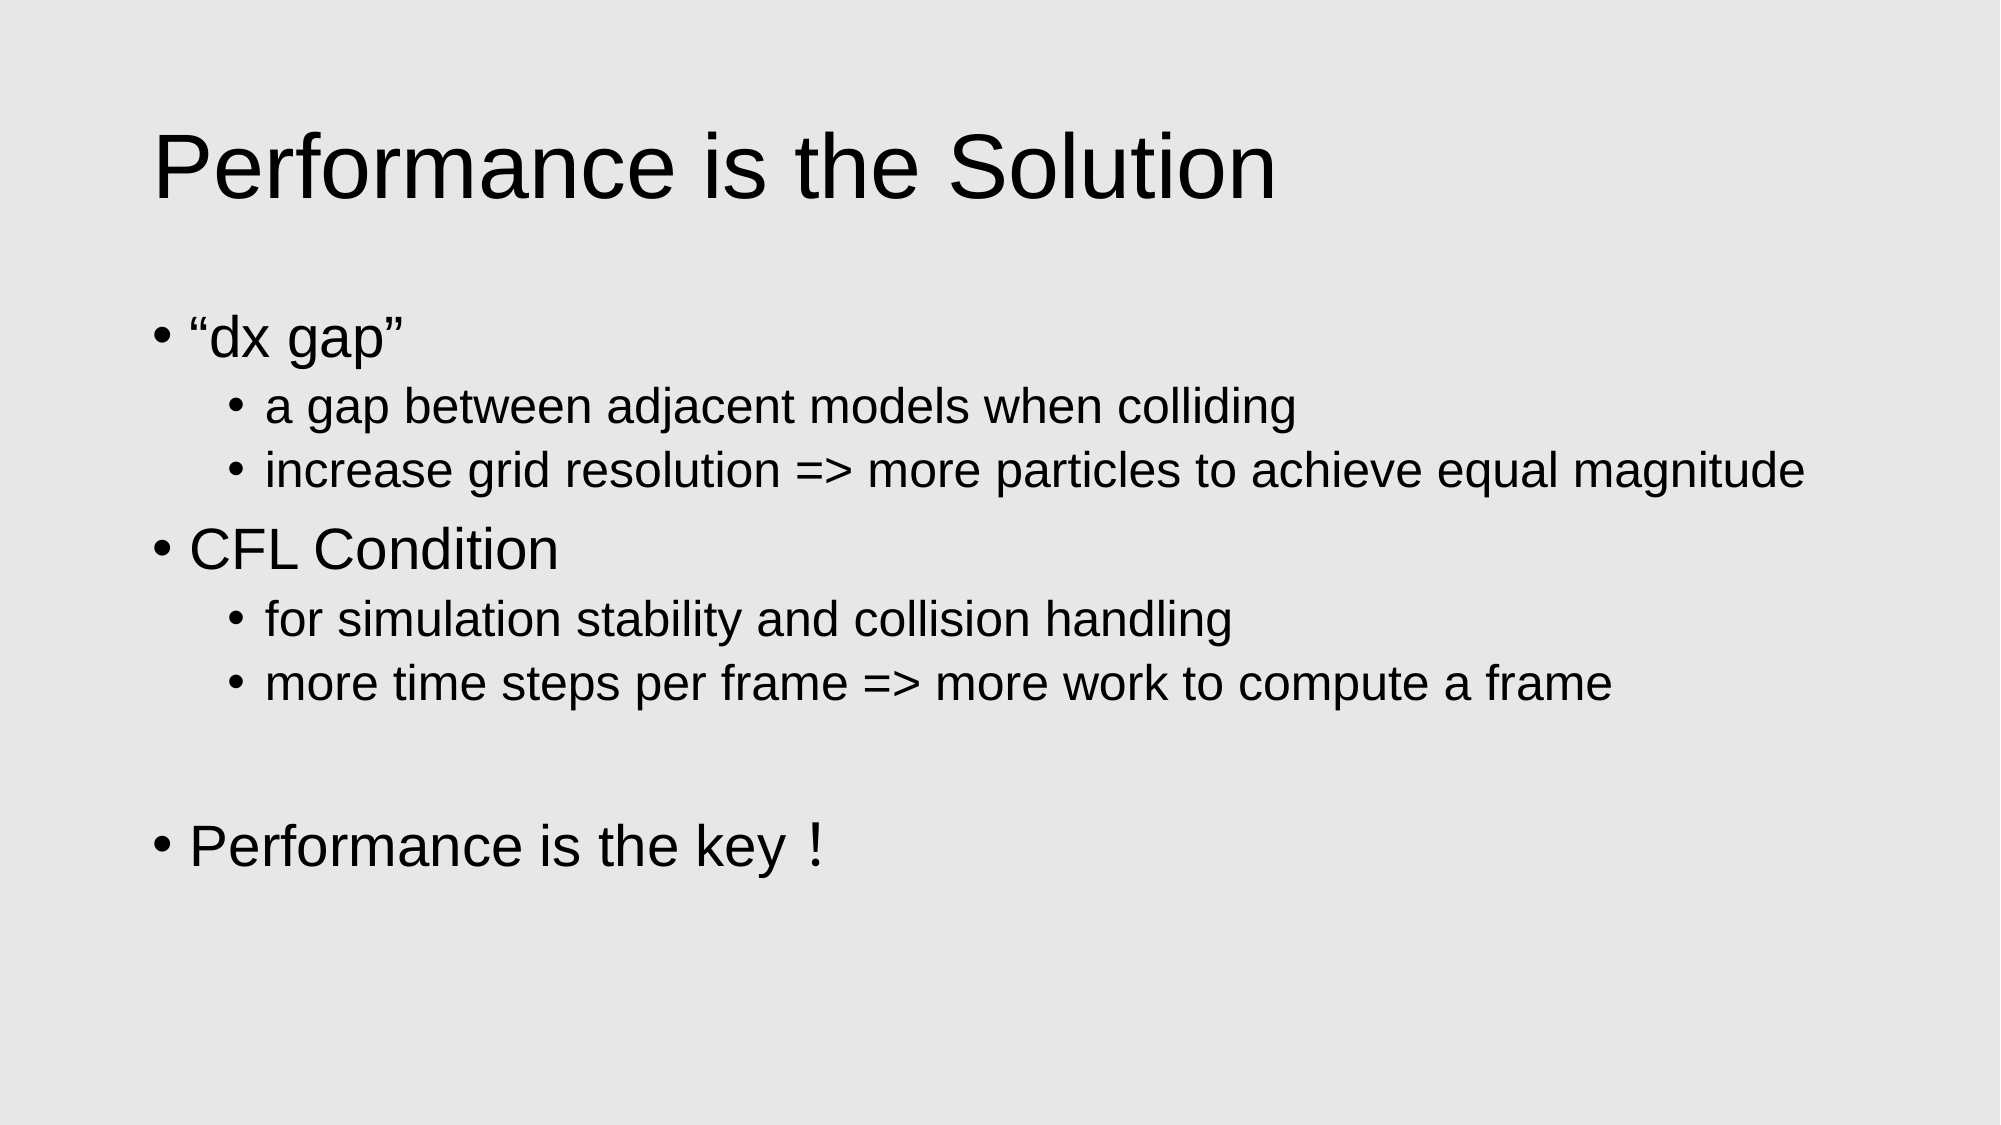

# Performance is the Solution
“dx gap”
a gap between adjacent models when colliding
increase grid resolution => more particles to achieve equal magnitude
CFL Condition
for simulation stability and collision handling
more time steps per frame => more work to compute a frame

Performance is the key！